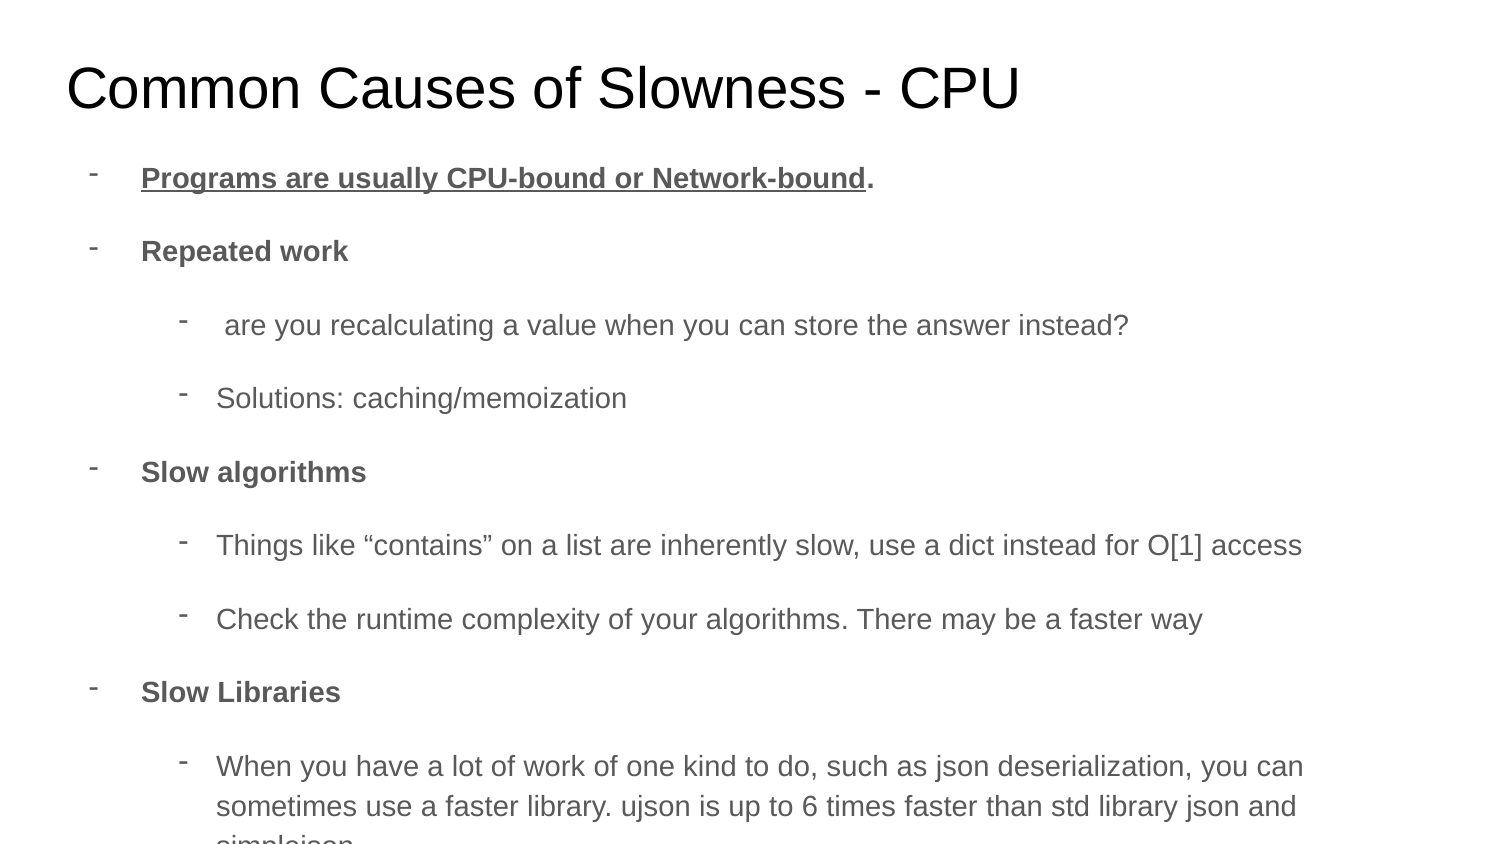

# Common Causes of Slowness - CPU
Programs are usually CPU-bound or Network-bound.
Repeated work
 are you recalculating a value when you can store the answer instead?
Solutions: caching/memoization
Slow algorithms
Things like “contains” on a list are inherently slow, use a dict instead for O[1] access
Check the runtime complexity of your algorithms. There may be a faster way
Slow Libraries
When you have a lot of work of one kind to do, such as json deserialization, you can sometimes use a faster library. ujson is up to 6 times faster than std library json and simplejson
Slow Interpreter -
Most people use cPython because of it’s excellent library support
PyPy can be up to 6 times faster - may require 0 code changes to use!